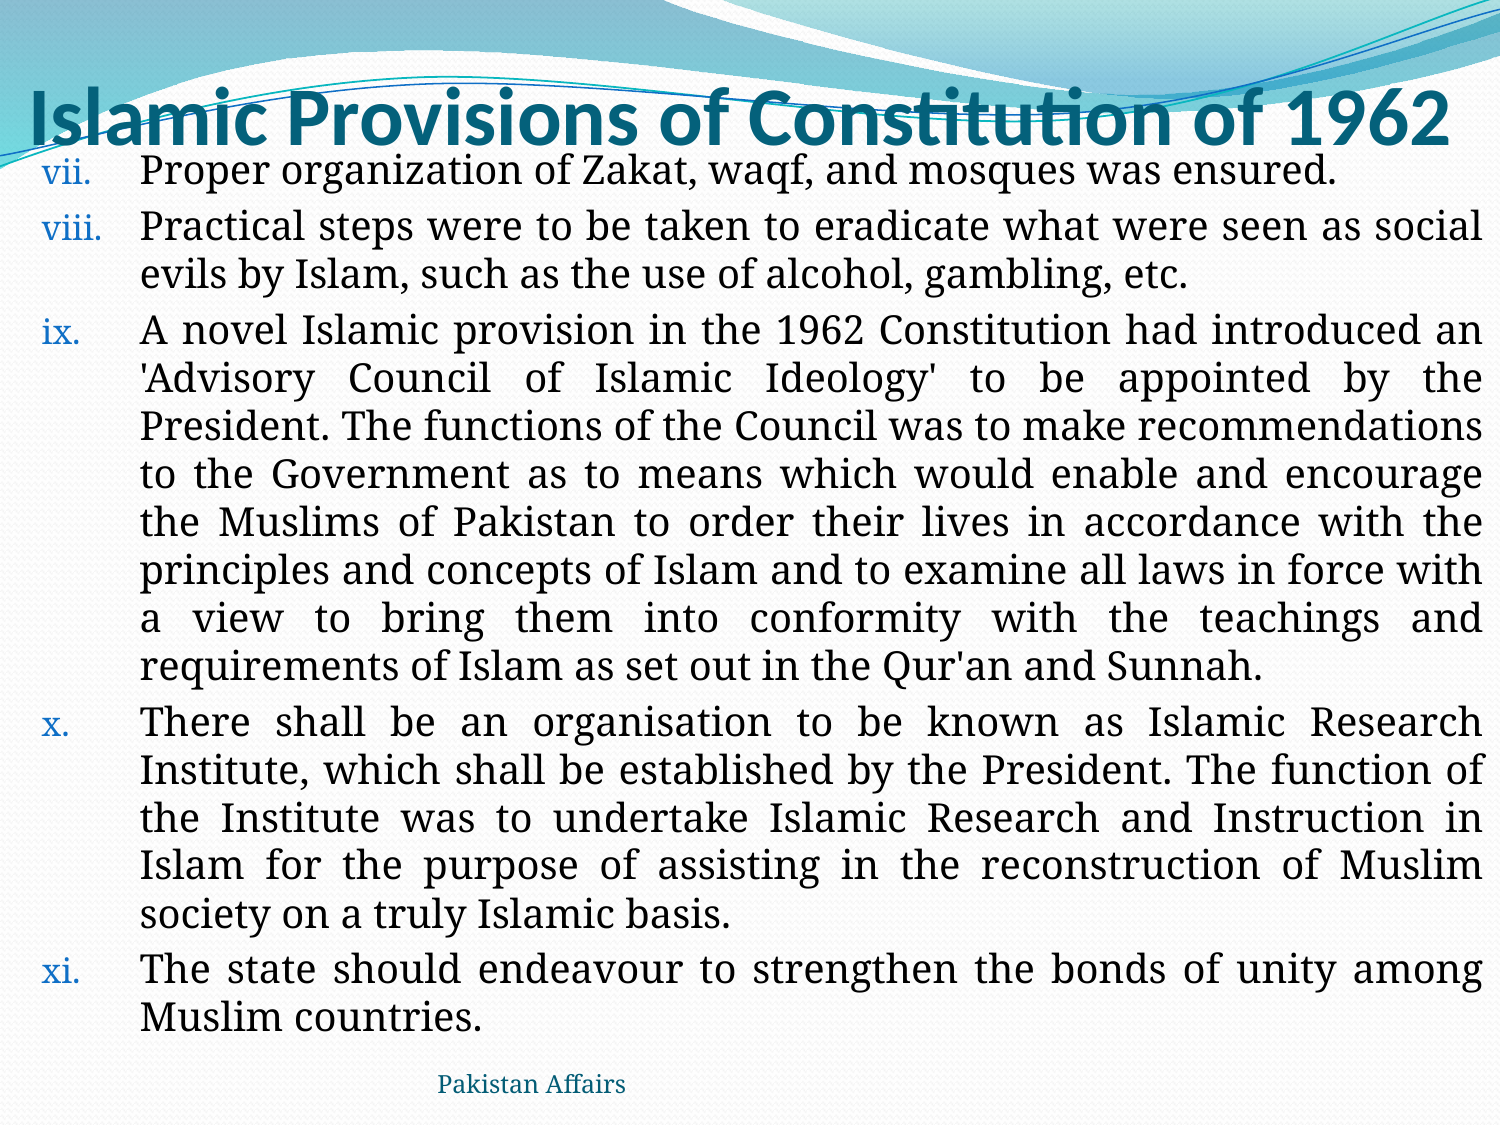

# Islamic Provisions of Constitution of 1962
Proper organization of Zakat, waqf, and mosques was ensured.
Practical steps were to be taken to eradicate what were seen as social evils by Islam, such as the use of alcohol, gambling, etc.
A novel Islamic provision in the 1962 Constitution had introduced an 'Advisory Council of Islamic Ideology' to be appointed by the President. The functions of the Council was to make recommendations to the Government as to means which would enable and encourage the Muslims of Pakistan to order their lives in accordance with the principles and concepts of Islam and to examine all laws in force with a view to bring them into conformity with the teachings and requirements of Islam as set out in the Qur'an and Sunnah.
There shall be an organisation to be known as Islamic Research Institute, which shall be established by the President. The function of the Institute was to undertake Islamic Research and Instruction in Islam for the purpose of assisting in the reconstruction of Muslim society on a truly Islamic basis.
The state should endeavour to strengthen the bonds of unity among Muslim countries.

Pakistan Affairs
21